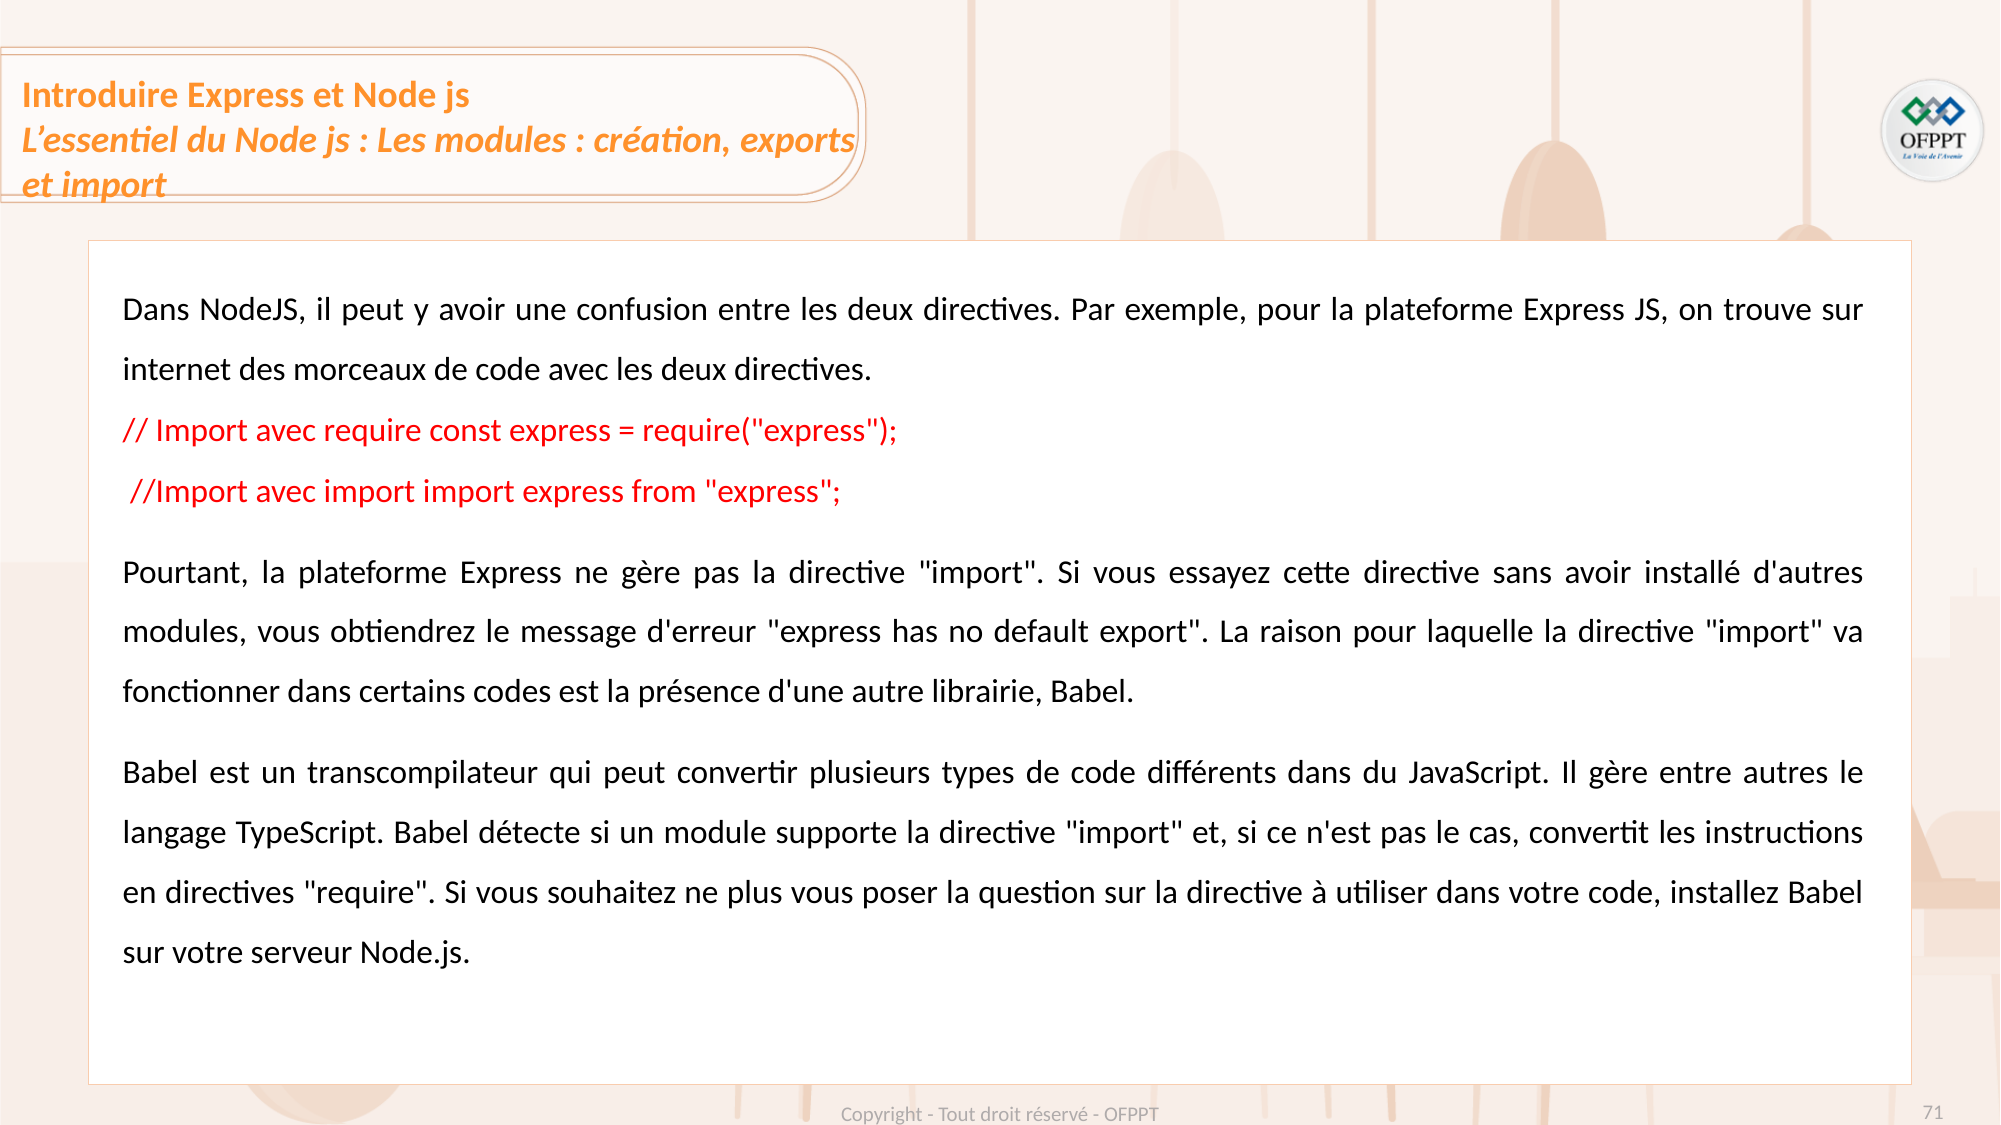

Introduire Express et Node js
L’essentiel du Node js : Les modules : création, exports et import

Dans NodeJS, il peut y avoir une confusion entre les deux directives. Par exemple, pour la plateforme Express JS, on trouve sur internet des morceaux de code avec les deux directives.
// Import avec require const express = require("express");
 //Import avec import import express from "express";
Pourtant, la plateforme Express ne gère pas la directive "import". Si vous essayez cette directive sans avoir installé d'autres modules, vous obtiendrez le message d'erreur "express has no default export". La raison pour laquelle la directive "import" va fonctionner dans certains codes est la présence d'une autre librairie, Babel.
Babel est un transcompilateur qui peut convertir plusieurs types de code différents dans du JavaScript. Il gère entre autres le langage TypeScript. Babel détecte si un module supporte la directive "import" et, si ce n'est pas le cas, convertit les instructions en directives "require". Si vous souhaitez ne plus vous poser la question sur la directive à utiliser dans votre code, installez Babel sur votre serveur Node.js.